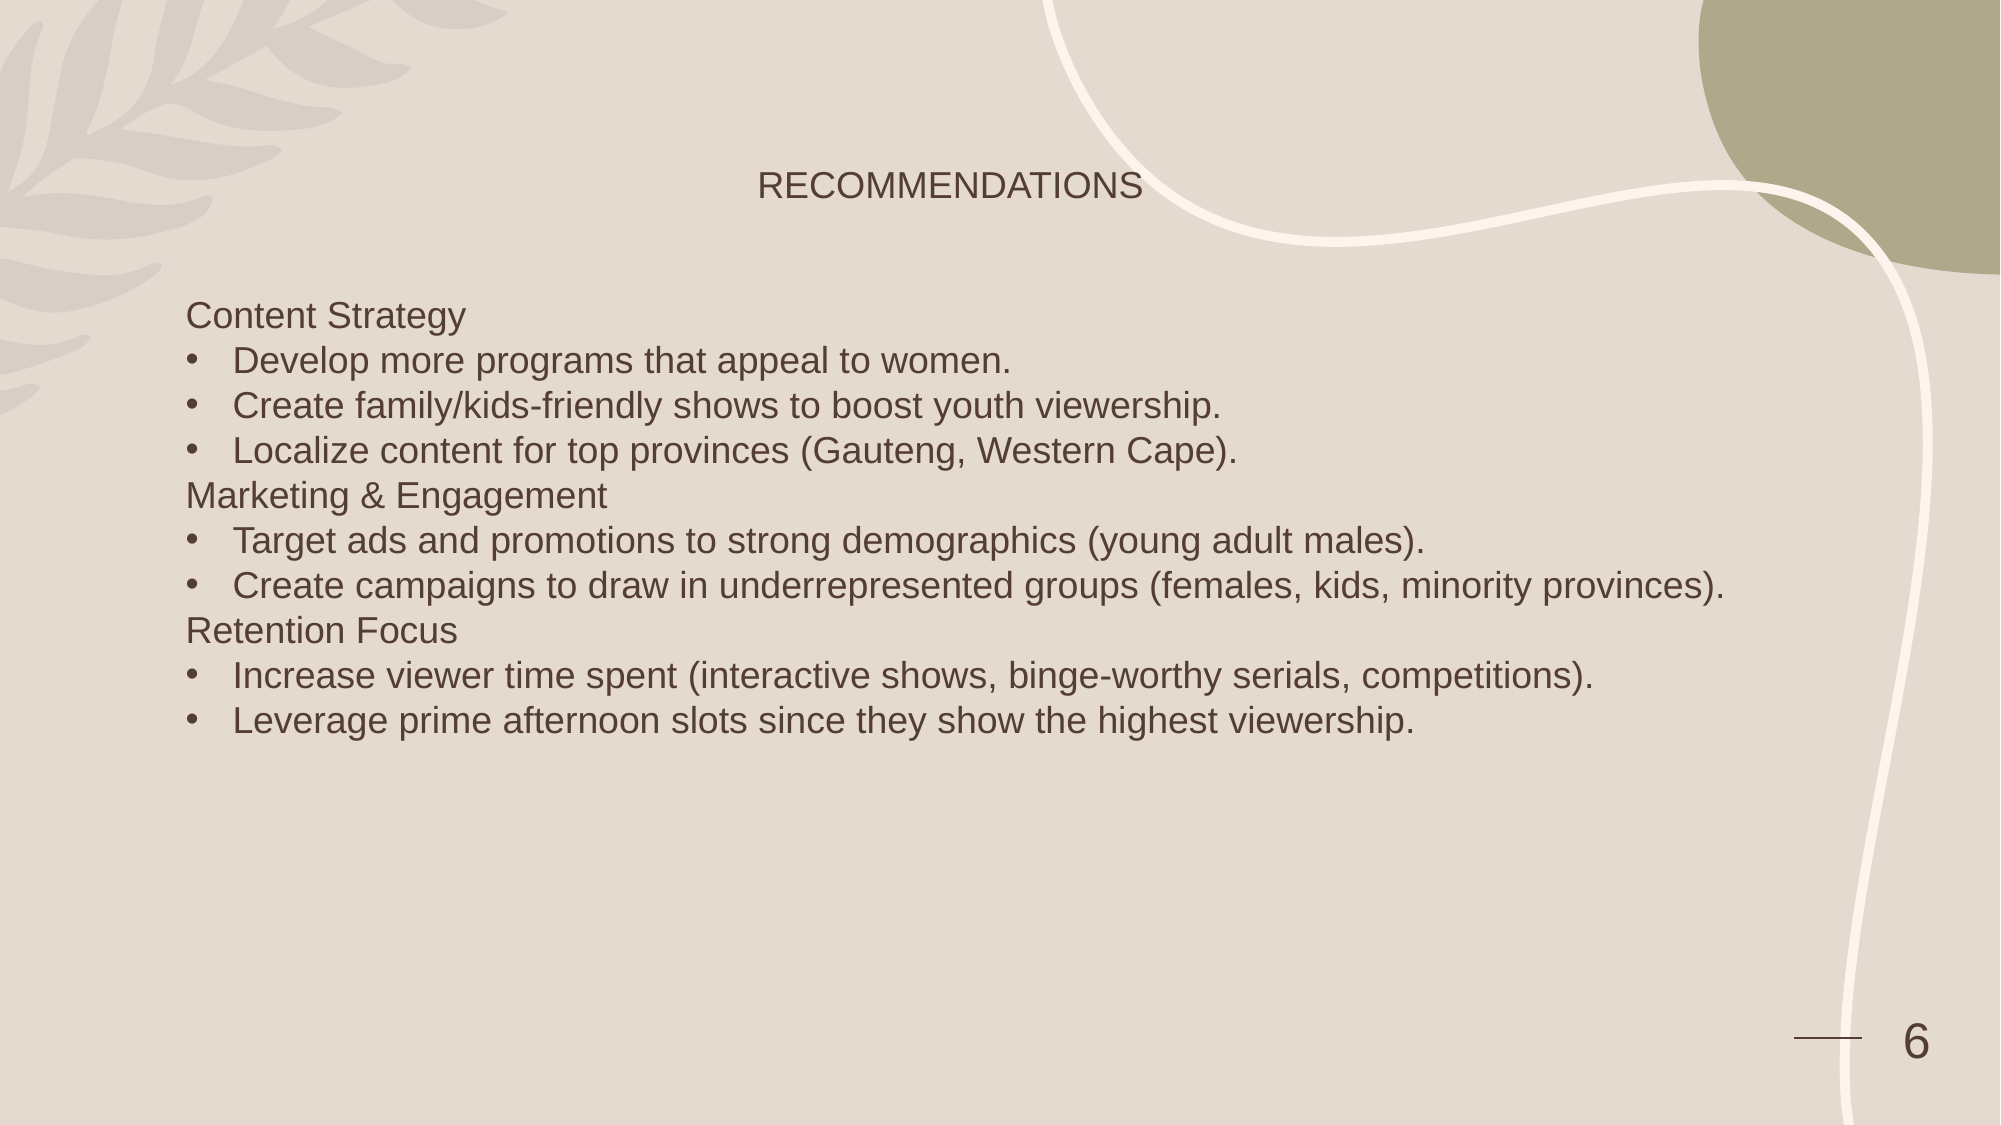

RECOMMENDATIONS
Content Strategy
Develop more programs that appeal to women.
Create family/kids-friendly shows to boost youth viewership.
Localize content for top provinces (Gauteng, Western Cape).
Marketing & Engagement
Target ads and promotions to strong demographics (young adult males).
Create campaigns to draw in underrepresented groups (females, kids, minority provinces).
Retention Focus
Increase viewer time spent (interactive shows, binge-worthy serials, competitions).
Leverage prime afternoon slots since they show the highest viewership.
6